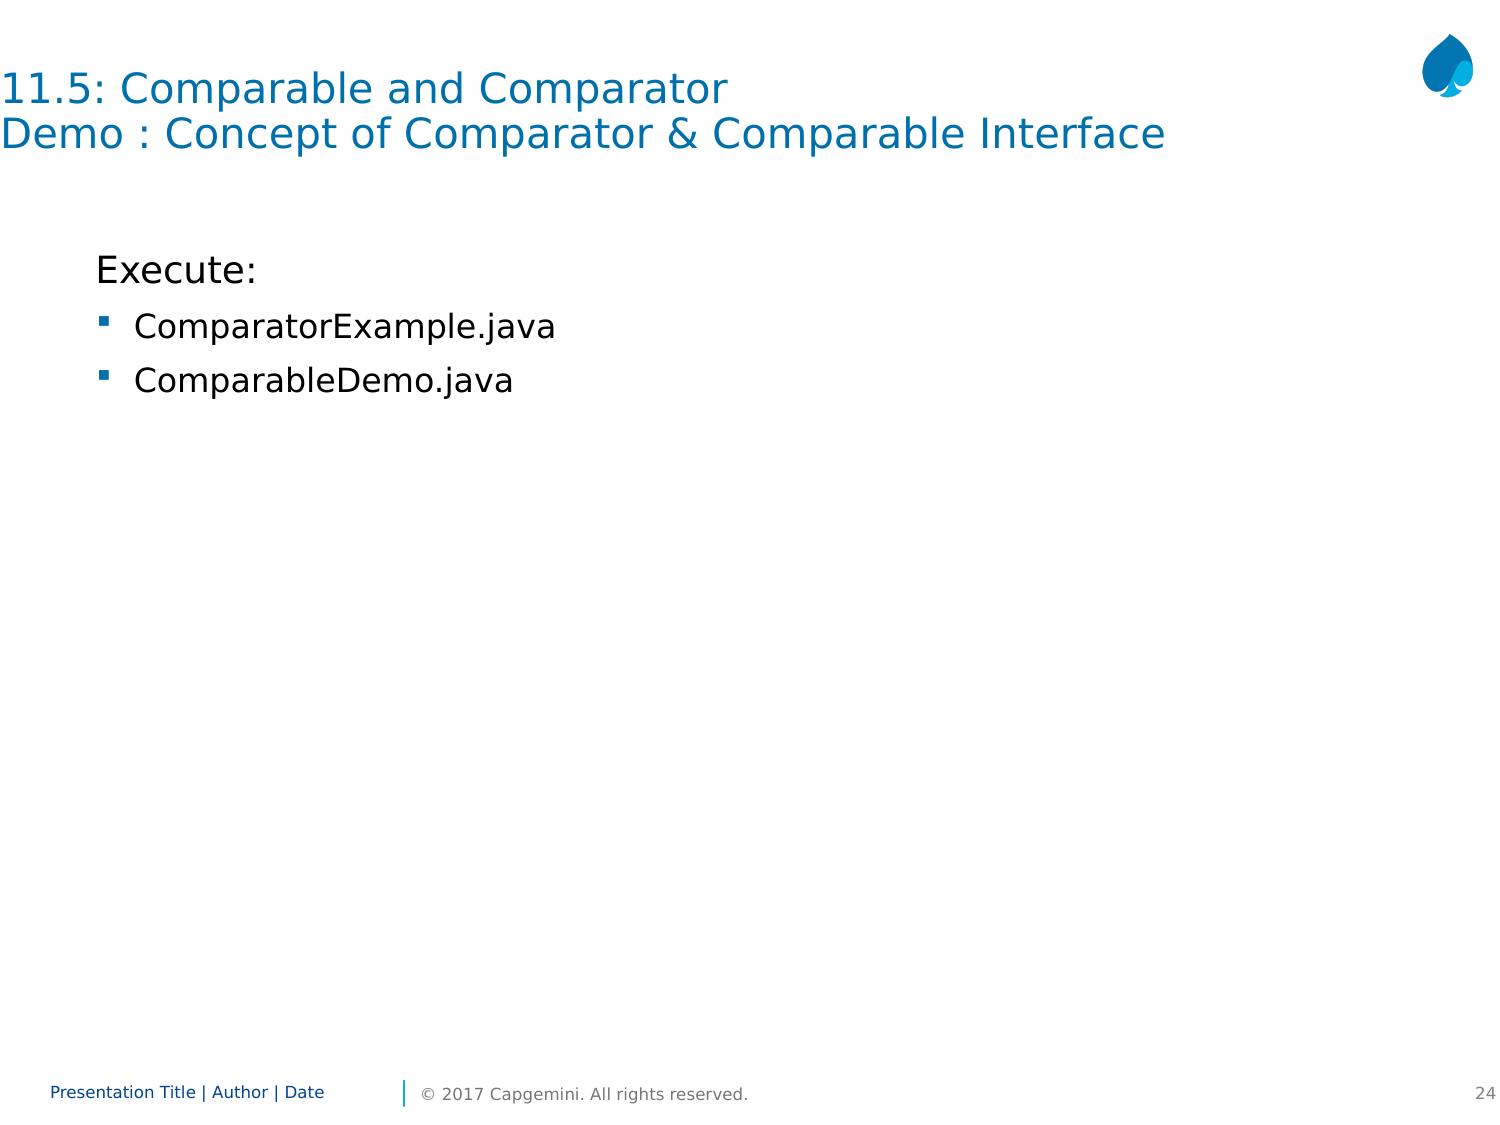

11.5: Comparable and Comparator
Demo : Concept of Comparator & Comparable Interface
Execute:
ComparatorExample.java
ComparableDemo.java